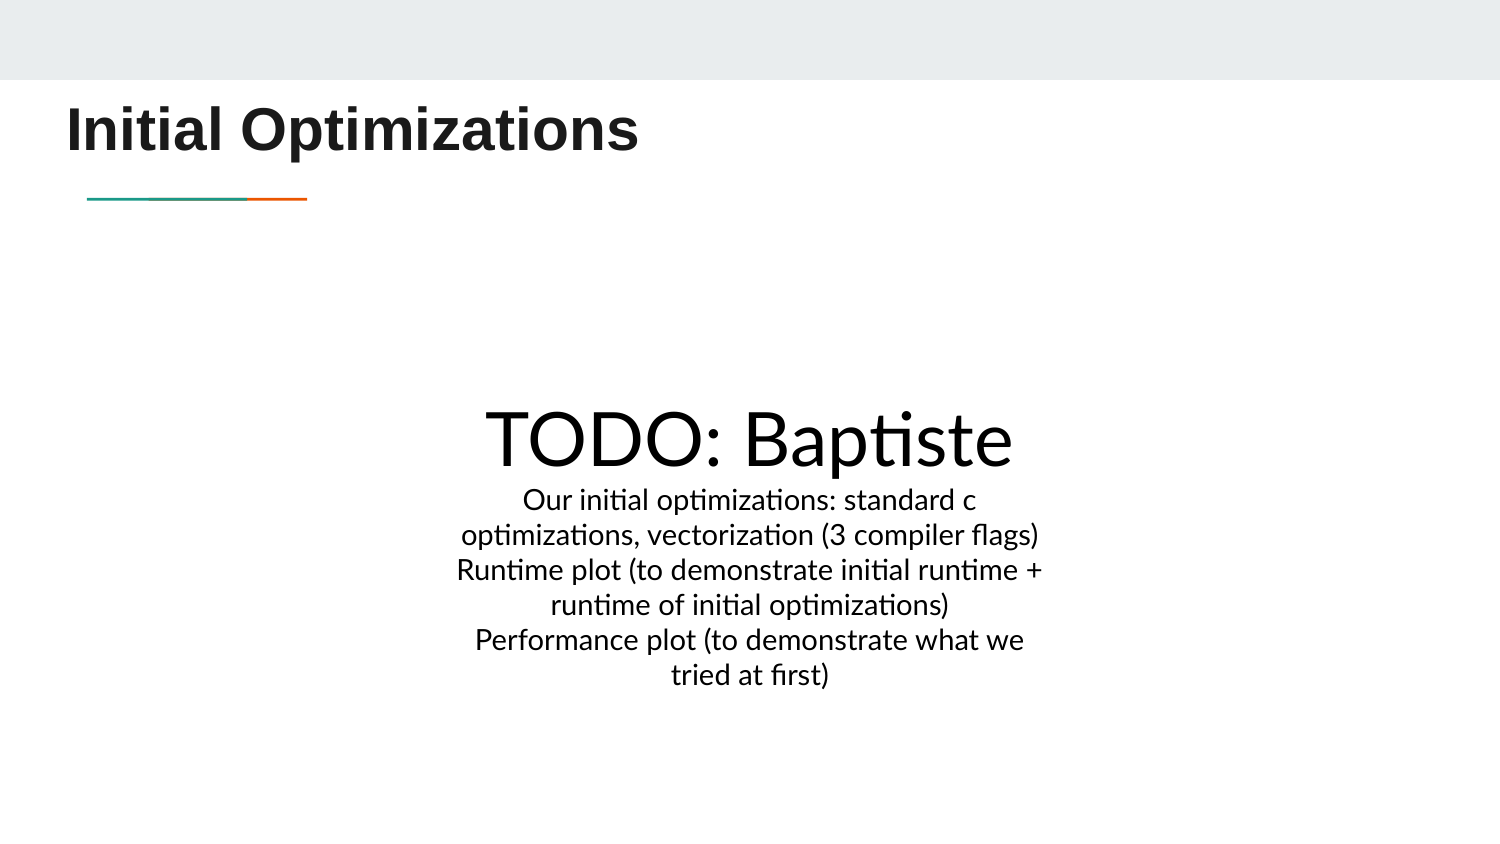

# Initial Optimizations
TODO: Baptiste
Our initial optimizations: standard c optimizations, vectorization (3 compiler flags)
Runtime plot (to demonstrate initial runtime + runtime of initial optimizations)
Performance plot (to demonstrate what we tried at first)